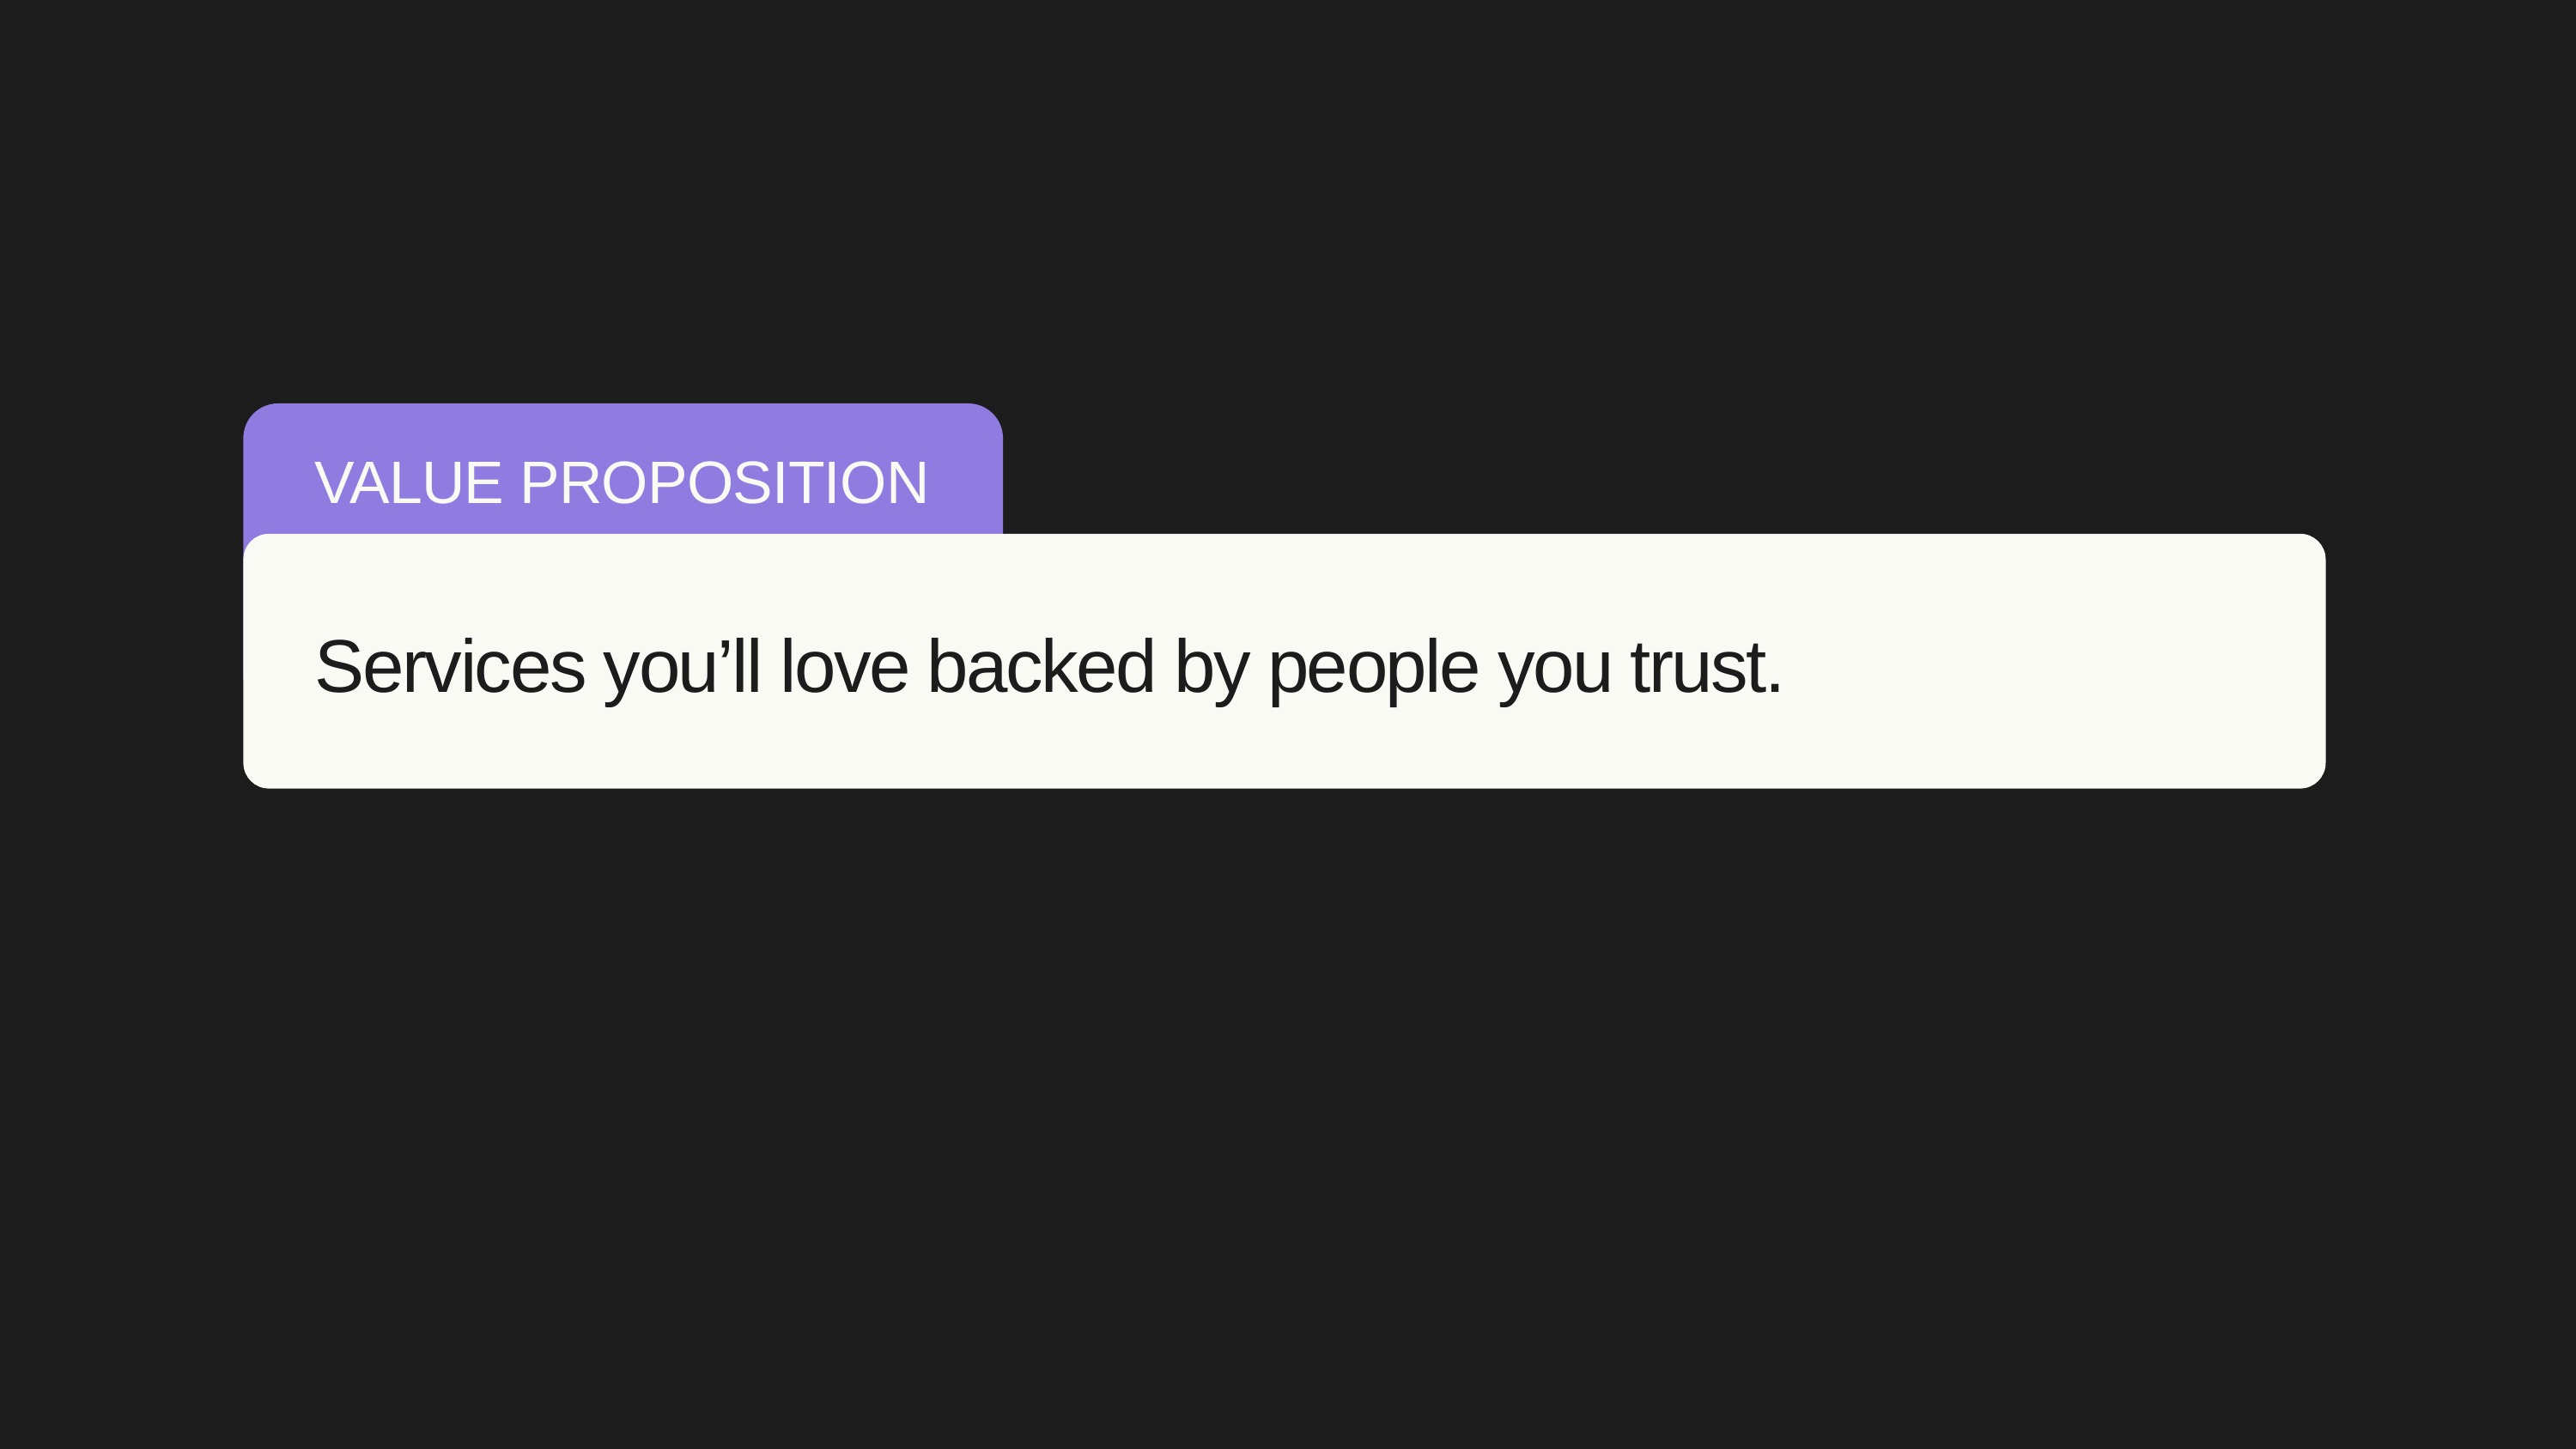

VALUE PROPOSITION

Services you’ll love backed by people you trust.